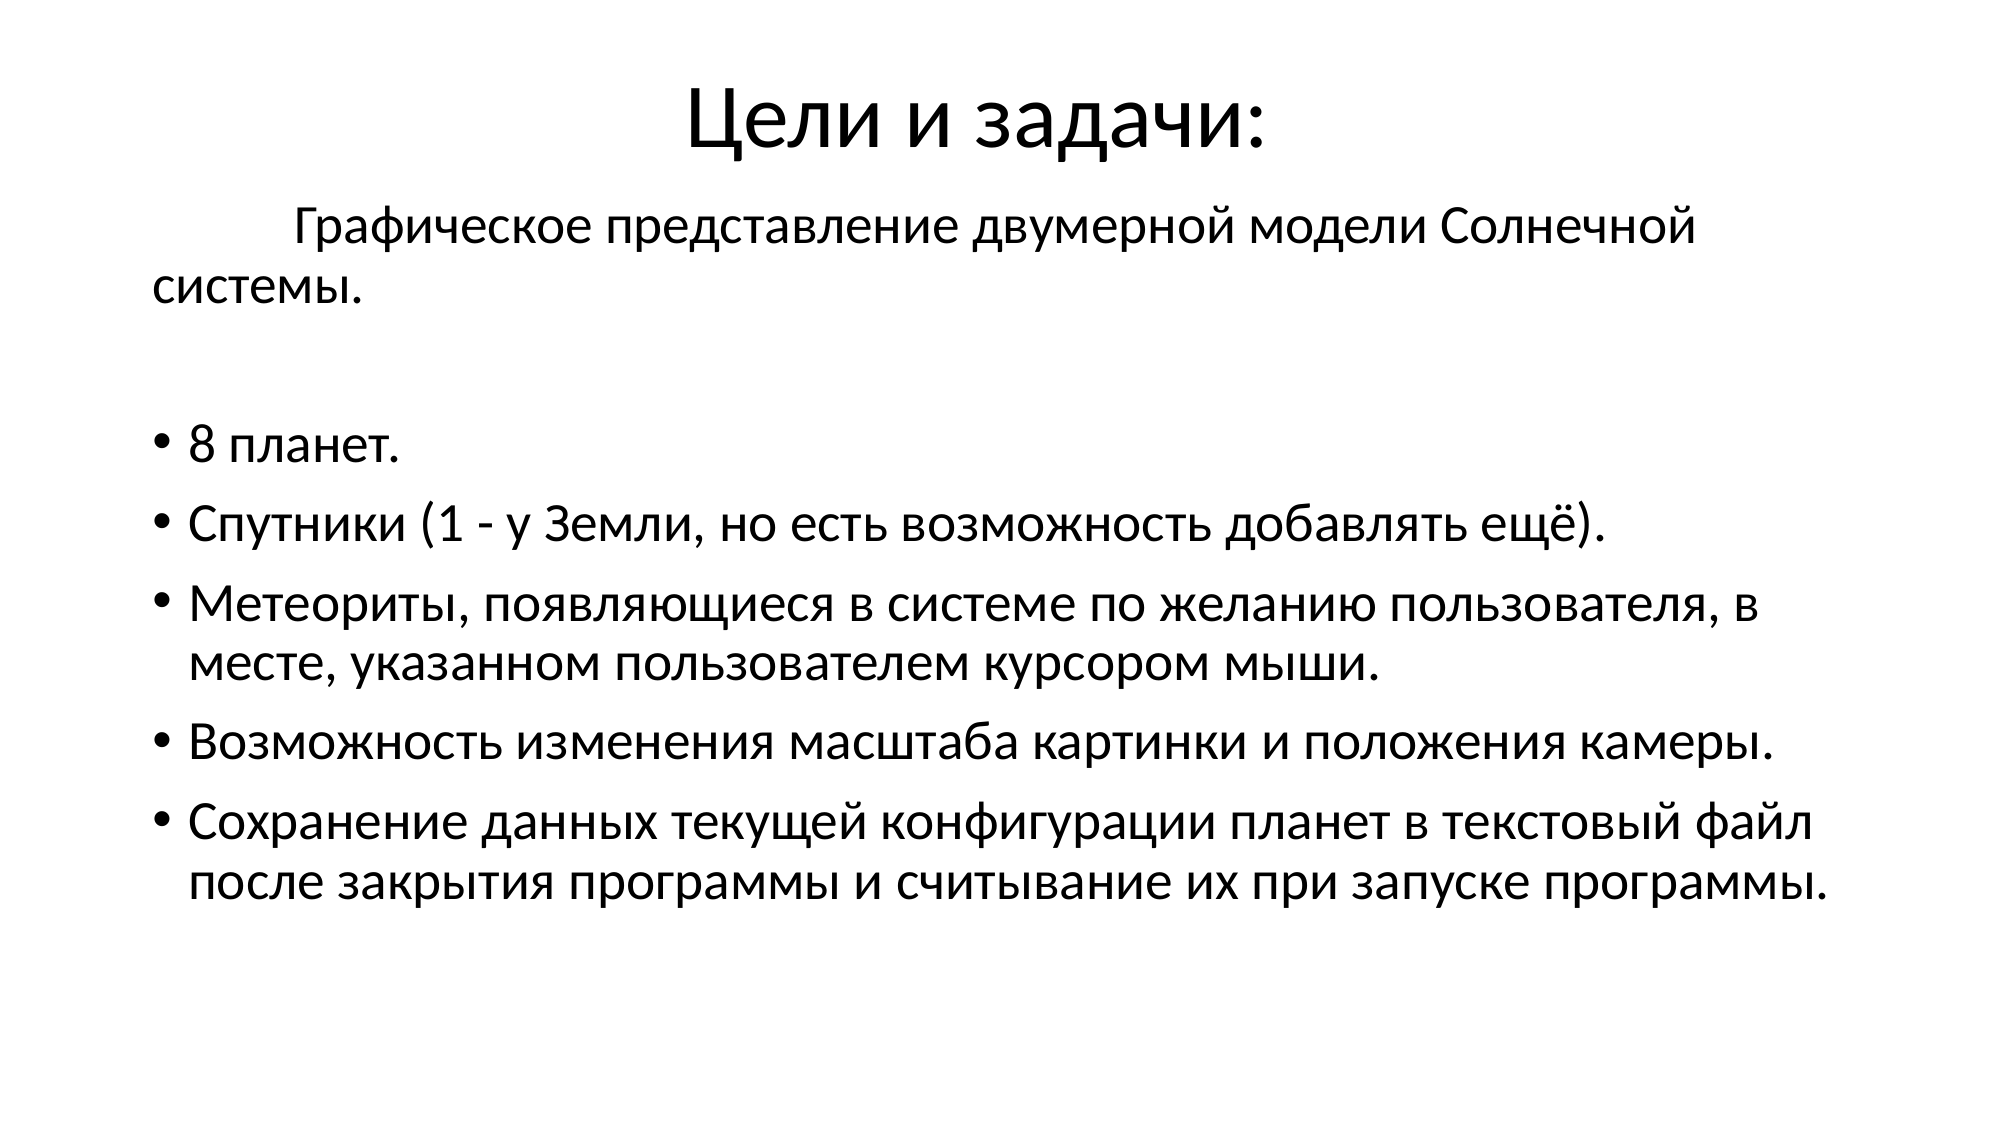

# Цели и задачи:
	Графическое представление двумерной модели Солнечной системы.

8 планет.
Спутники (1 - у Земли, но есть возможность добавлять ещё).
Метеориты, появляющиеся в системе по желанию пользователя, в месте, указанном пользователем курсором мыши.
Возможность изменения масштаба картинки и положения камеры.
Сохранение данных текущей конфигурации планет в текстовый файл после закрытия программы и считывание их при запуске программы.